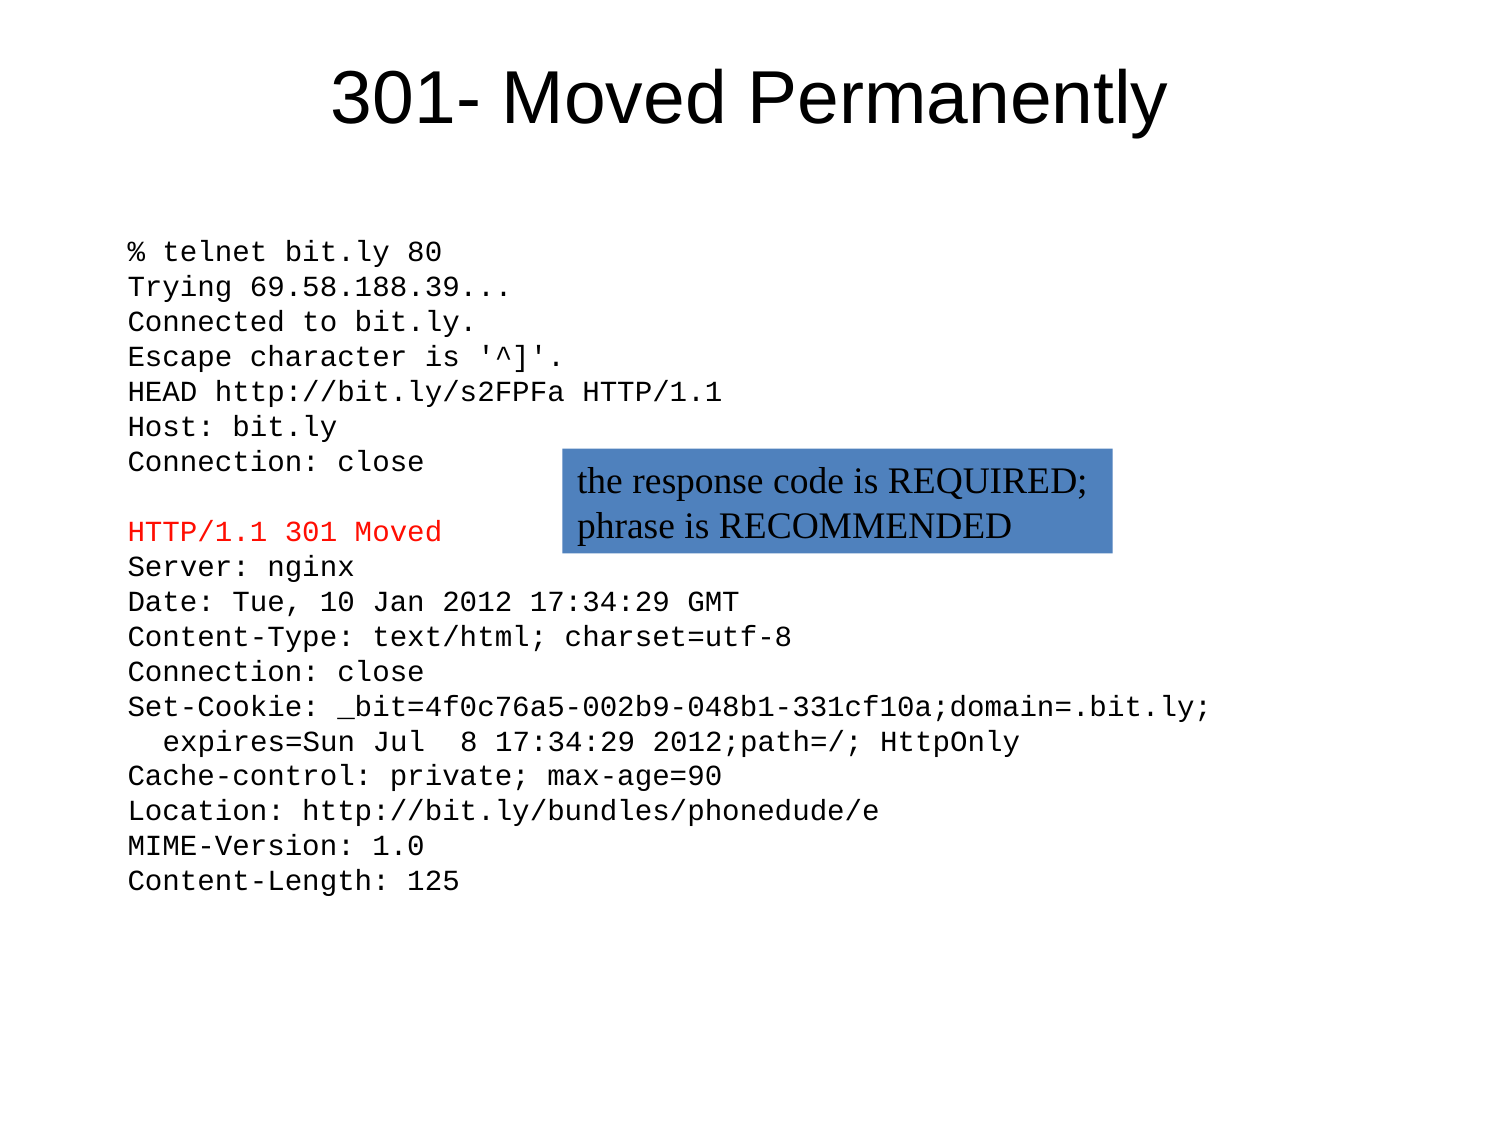

# 301- Moved Permanently
% telnet bit.ly 80
Trying 69.58.188.39...
Connected to bit.ly.
Escape character is '^]'.
HEAD http://bit.ly/s2FPFa HTTP/1.1
Host: bit.ly
Connection: close

HTTP/1.1 301 Moved
Server: nginx
Date: Tue, 10 Jan 2012 17:34:29 GMT
Content-Type: text/html; charset=utf-8
Connection: close
Set-Cookie: _bit=4f0c76a5-002b9-048b1-331cf10a;domain=.bit.ly;
  expires=Sun Jul  8 17:34:29 2012;path=/; HttpOnly
Cache-control: private; max-age=90
Location: http://bit.ly/bundles/phonedude/e
MIME-Version: 1.0
Content-Length: 125

the response code is REQUIRED;
phrase is RECOMMENDED